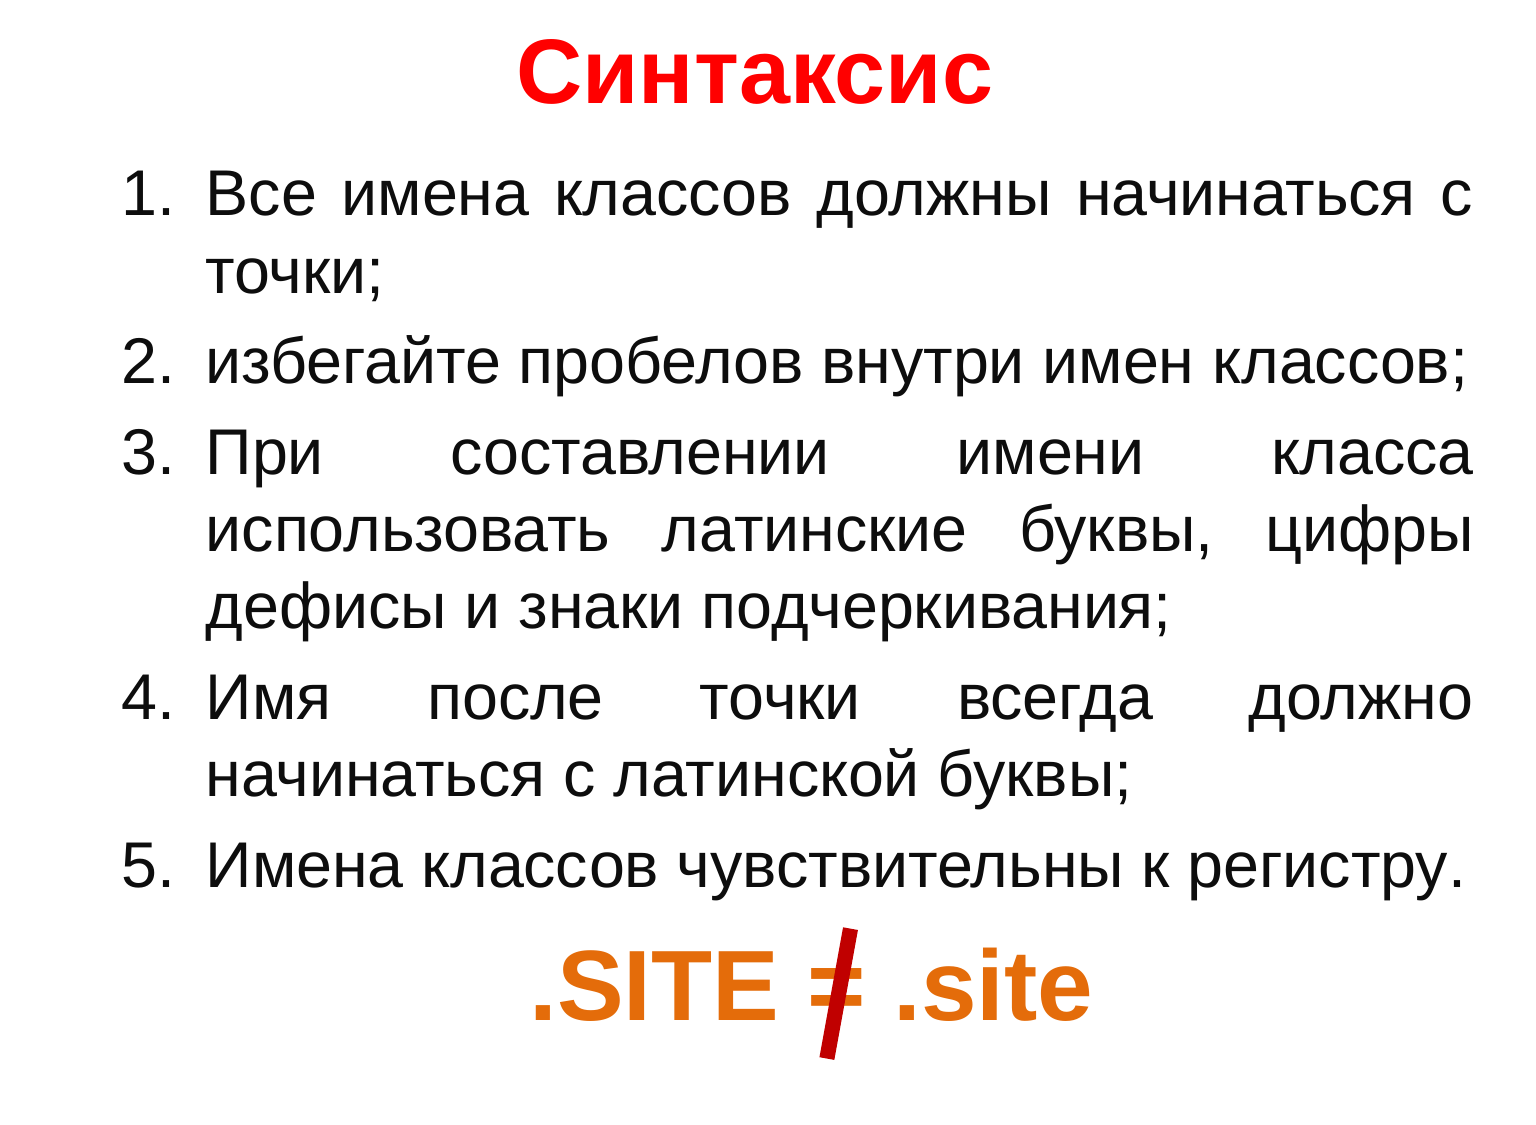

# Синтаксис
Все имена классов должны начинаться с точки;
избегайте пробелов внутри имен классов;
При составлении имени класса использовать латинские буквы, цифры дефисы и знаки подчеркивания;
Имя после точки всегда должно начинаться с латинской буквы;
Имена классов чувствительны к регистру.
 .SITE = .site